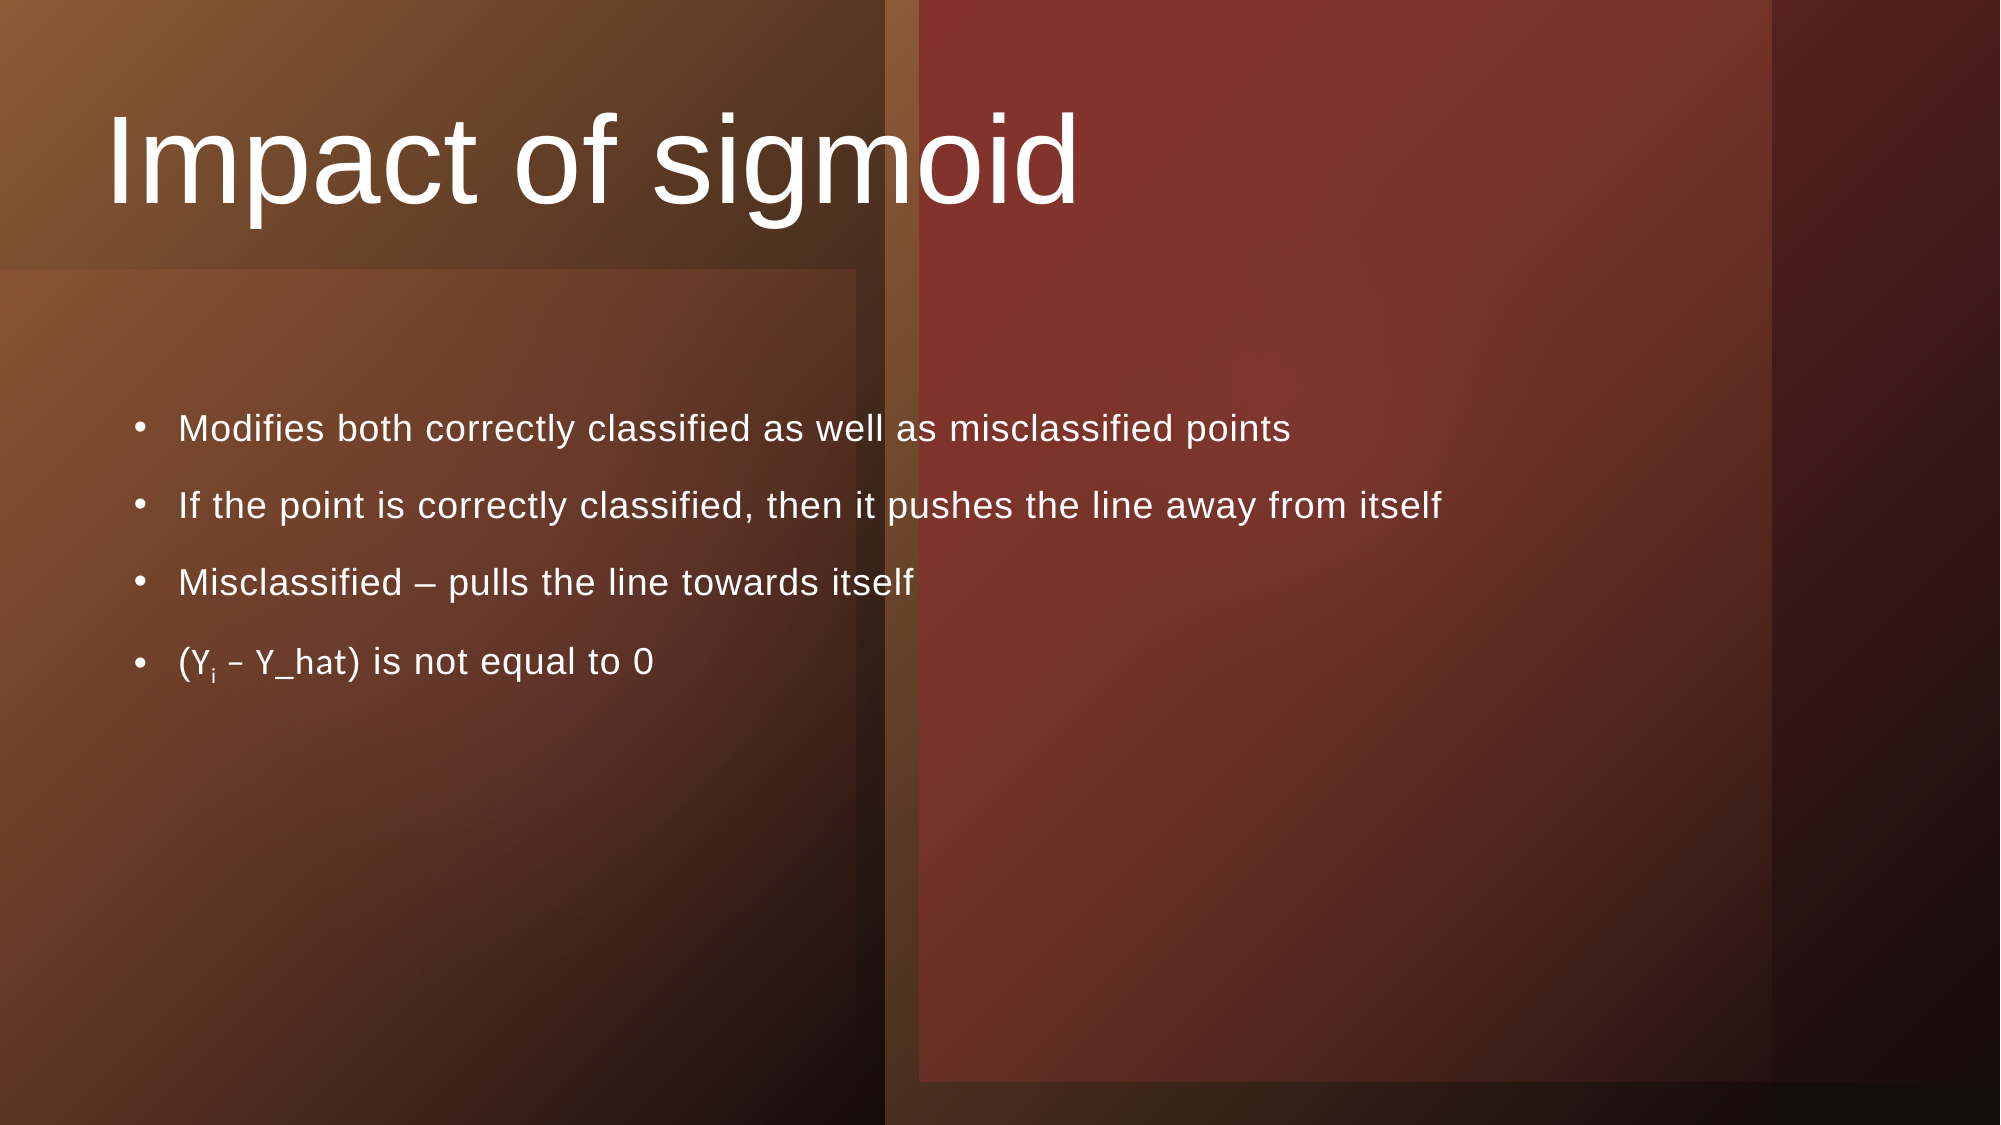

# Impact of sigmoid
Modifies both correctly classified as well as misclassified points
If the point is correctly classified, then it pushes the line away from itself
Misclassified – pulls the line towards itself
(Yi – Y_hat) is not equal to 0